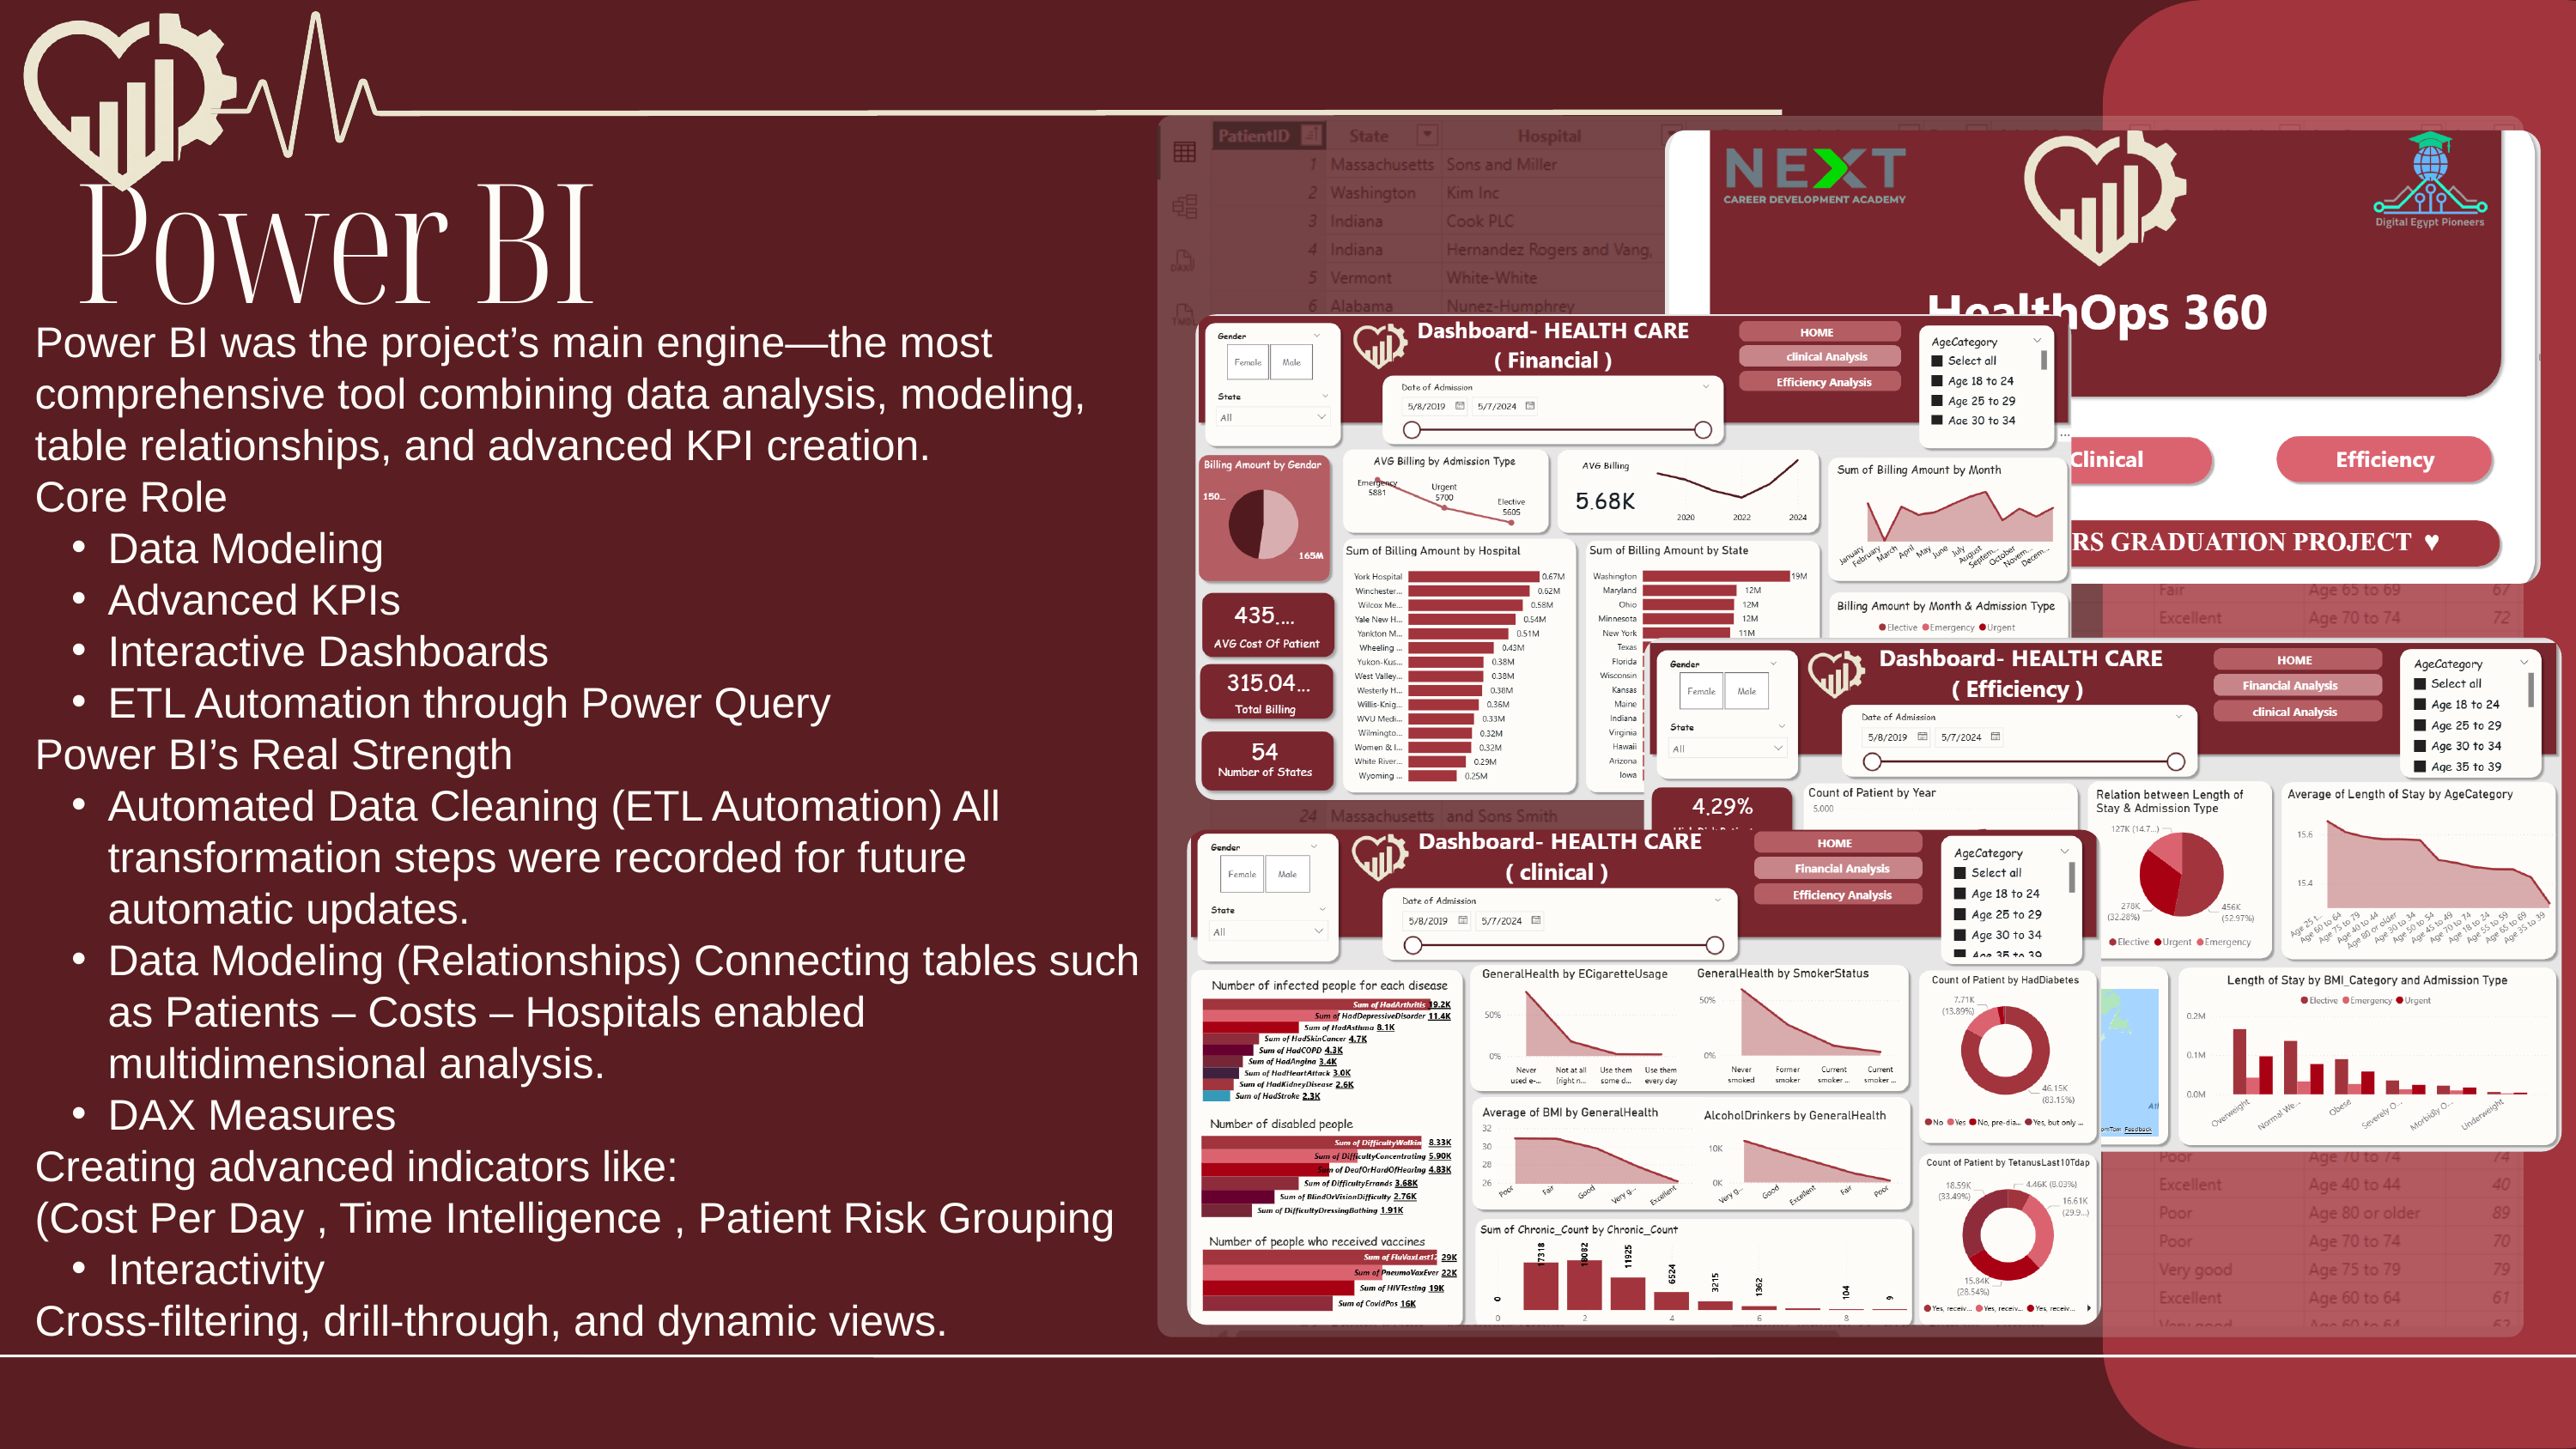

Power BI
Power BI was the project’s main engine—the most comprehensive tool combining data analysis, modeling, table relationships, and advanced KPI creation.
Core Role
Data Modeling
Advanced KPIs
Interactive Dashboards
ETL Automation through Power Query
Power BI’s Real Strength
Automated Data Cleaning (ETL Automation) All transformation steps were recorded for future automatic updates.
Data Modeling (Relationships) Connecting tables such as Patients – Costs – Hospitals enabled multidimensional analysis.
DAX Measures
Creating advanced indicators like:
(Cost Per Day , Time Intelligence , Patient Risk Grouping
Interactivity
Cross-filtering, drill-through, and dynamic views.